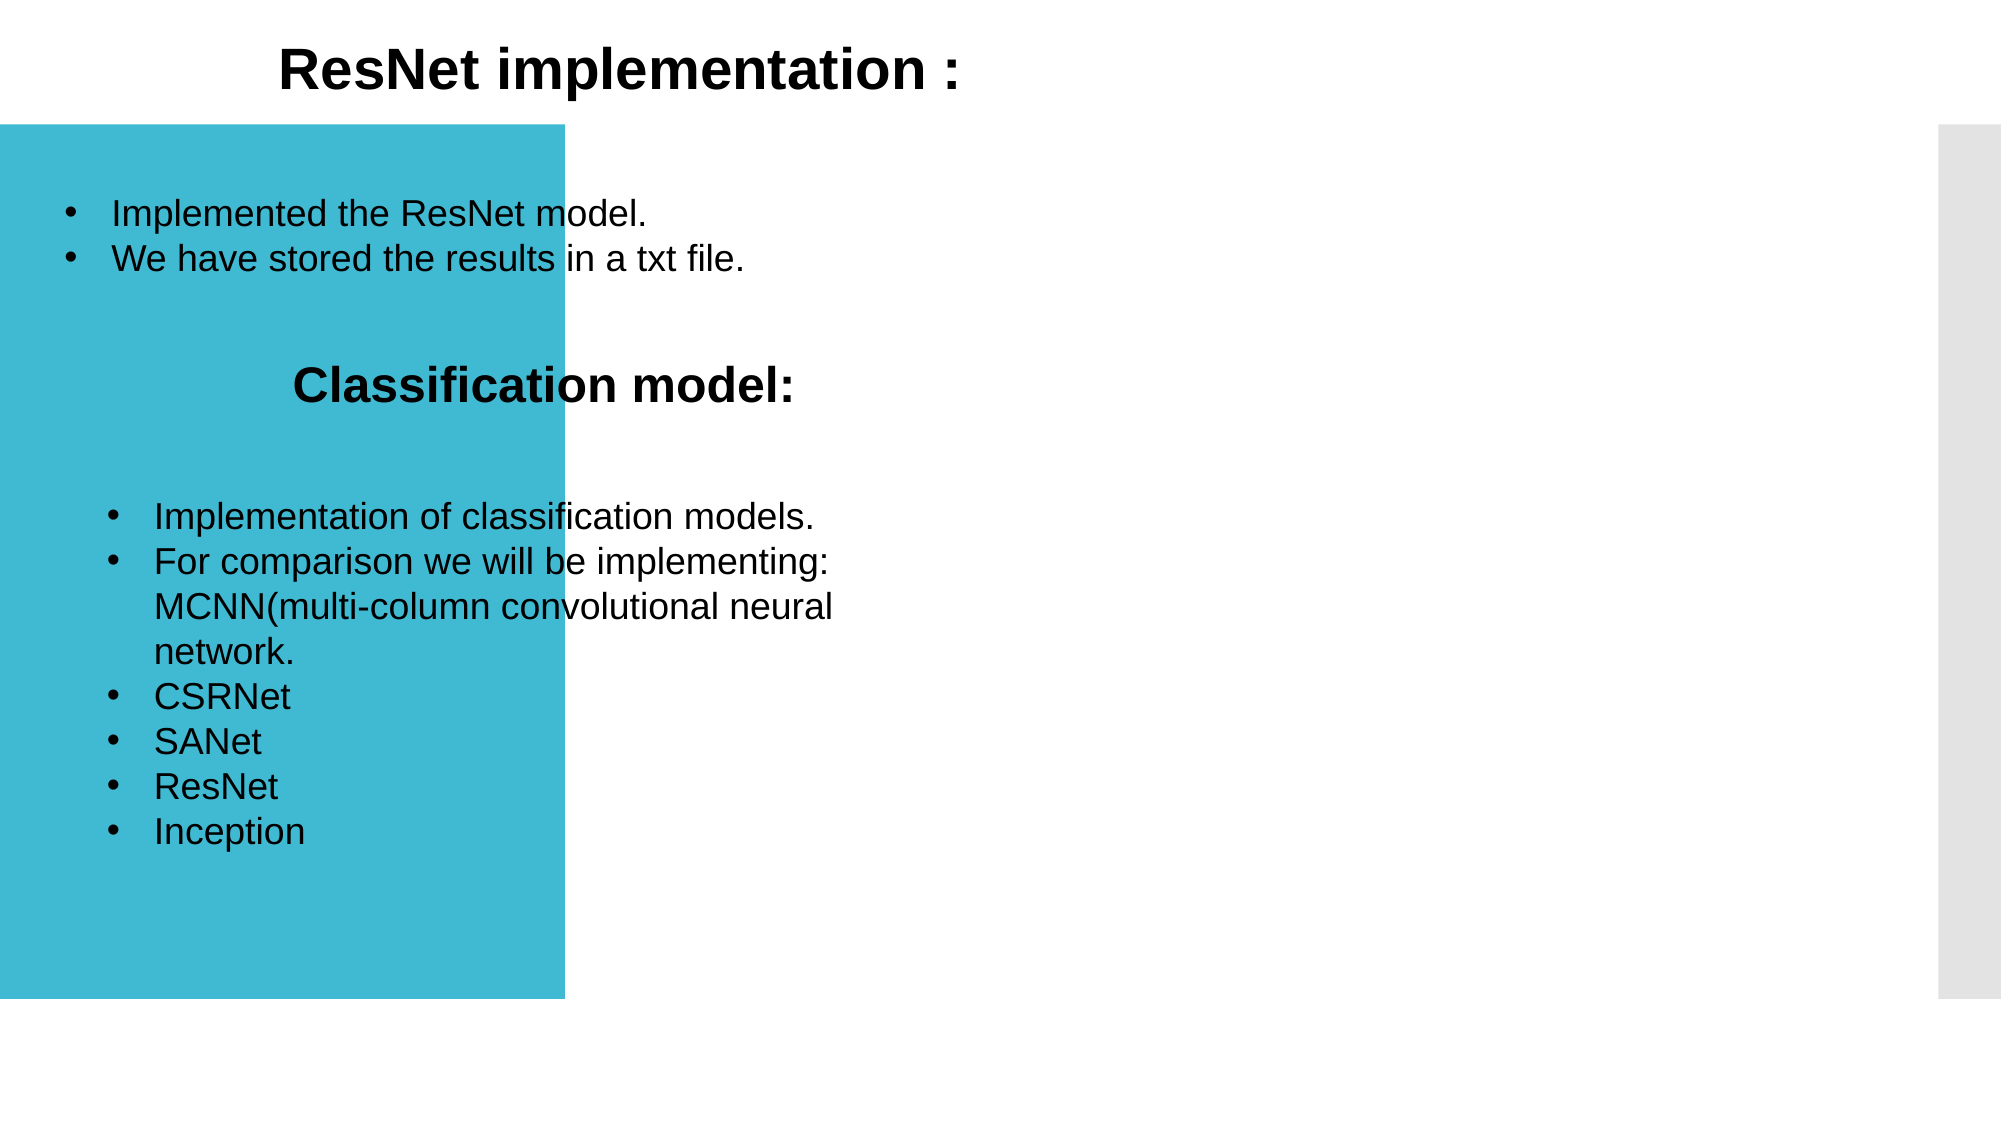

ResNet implementation :
Implemented the ResNet model.
We have stored the results in a txt file.
Classification model:
Implementation of classification models.
For comparison we will be implementing: MCNN(multi-column convolutional neural network.
CSRNet
SANet
ResNet
Inception